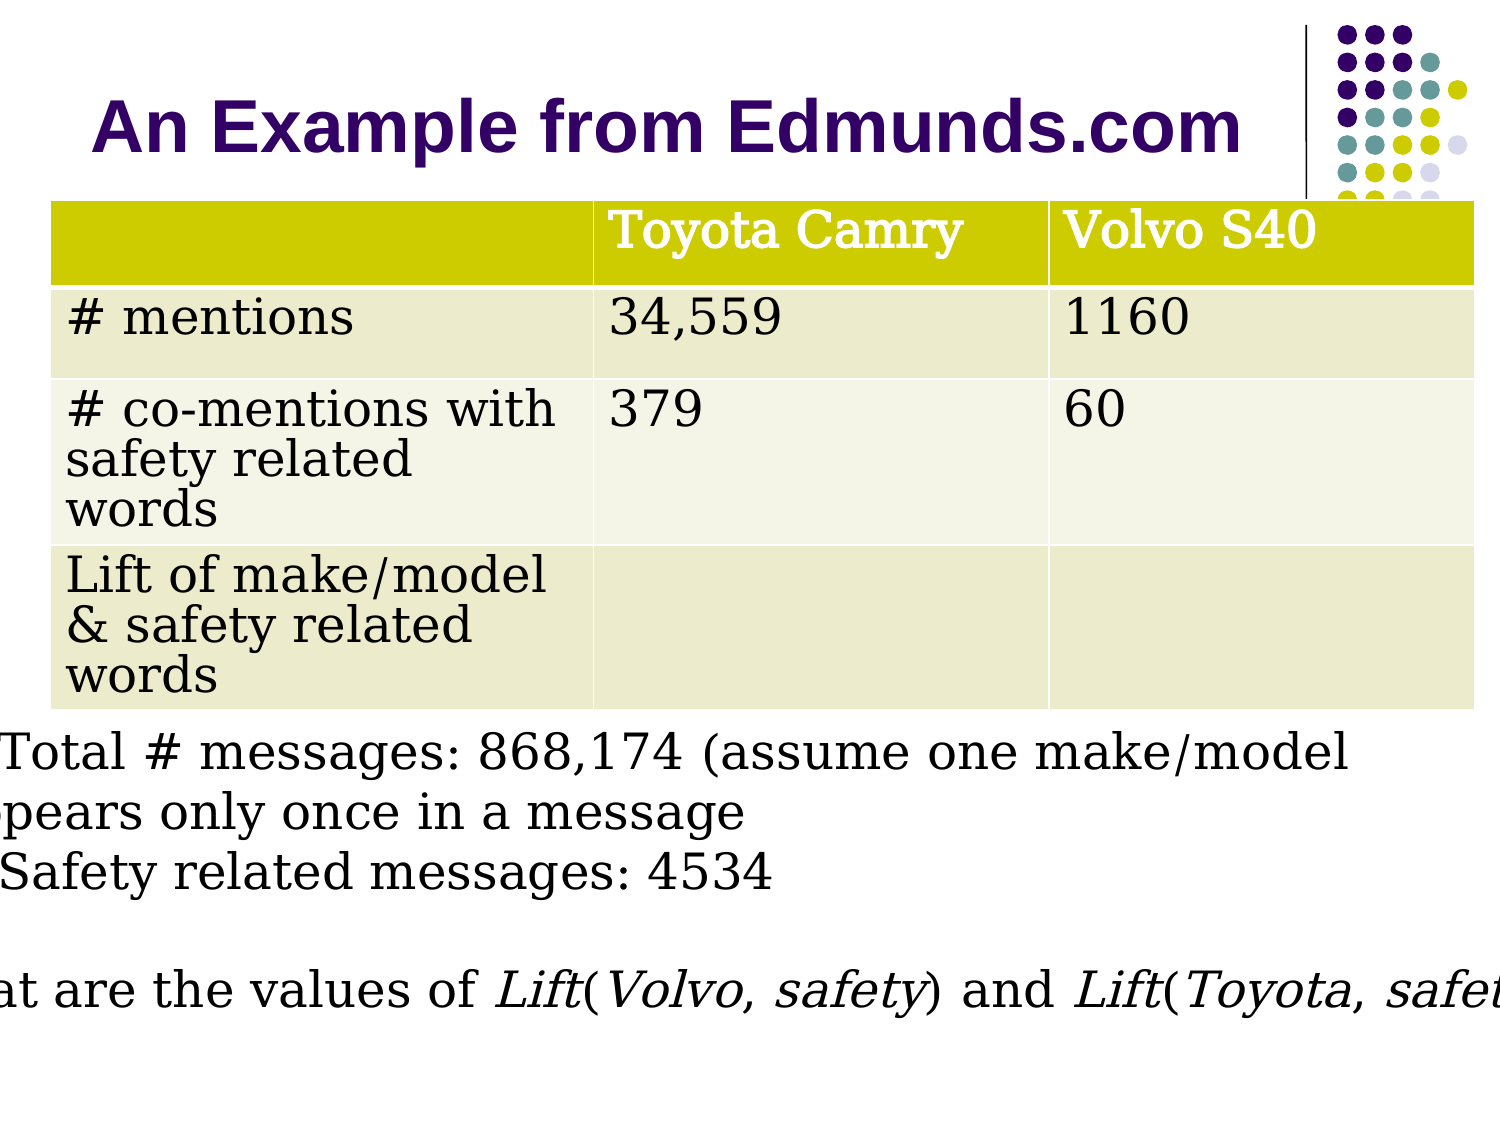

# An Example from Edmunds.com
|  | Toyota Camry | Volvo S40 |
| --- | --- | --- |
| # mentions | 34,559 | 1160 |
| # co-mentions with safety related words | 379 | 60 |
| Lift of make/model & safety related words |  |  |
Total # messages: 868,174 (assume one make/model
appears only once in a message
Safety related messages: 4534
What are the values of Lift(Volvo, safety) and Lift(Toyota, safety)?